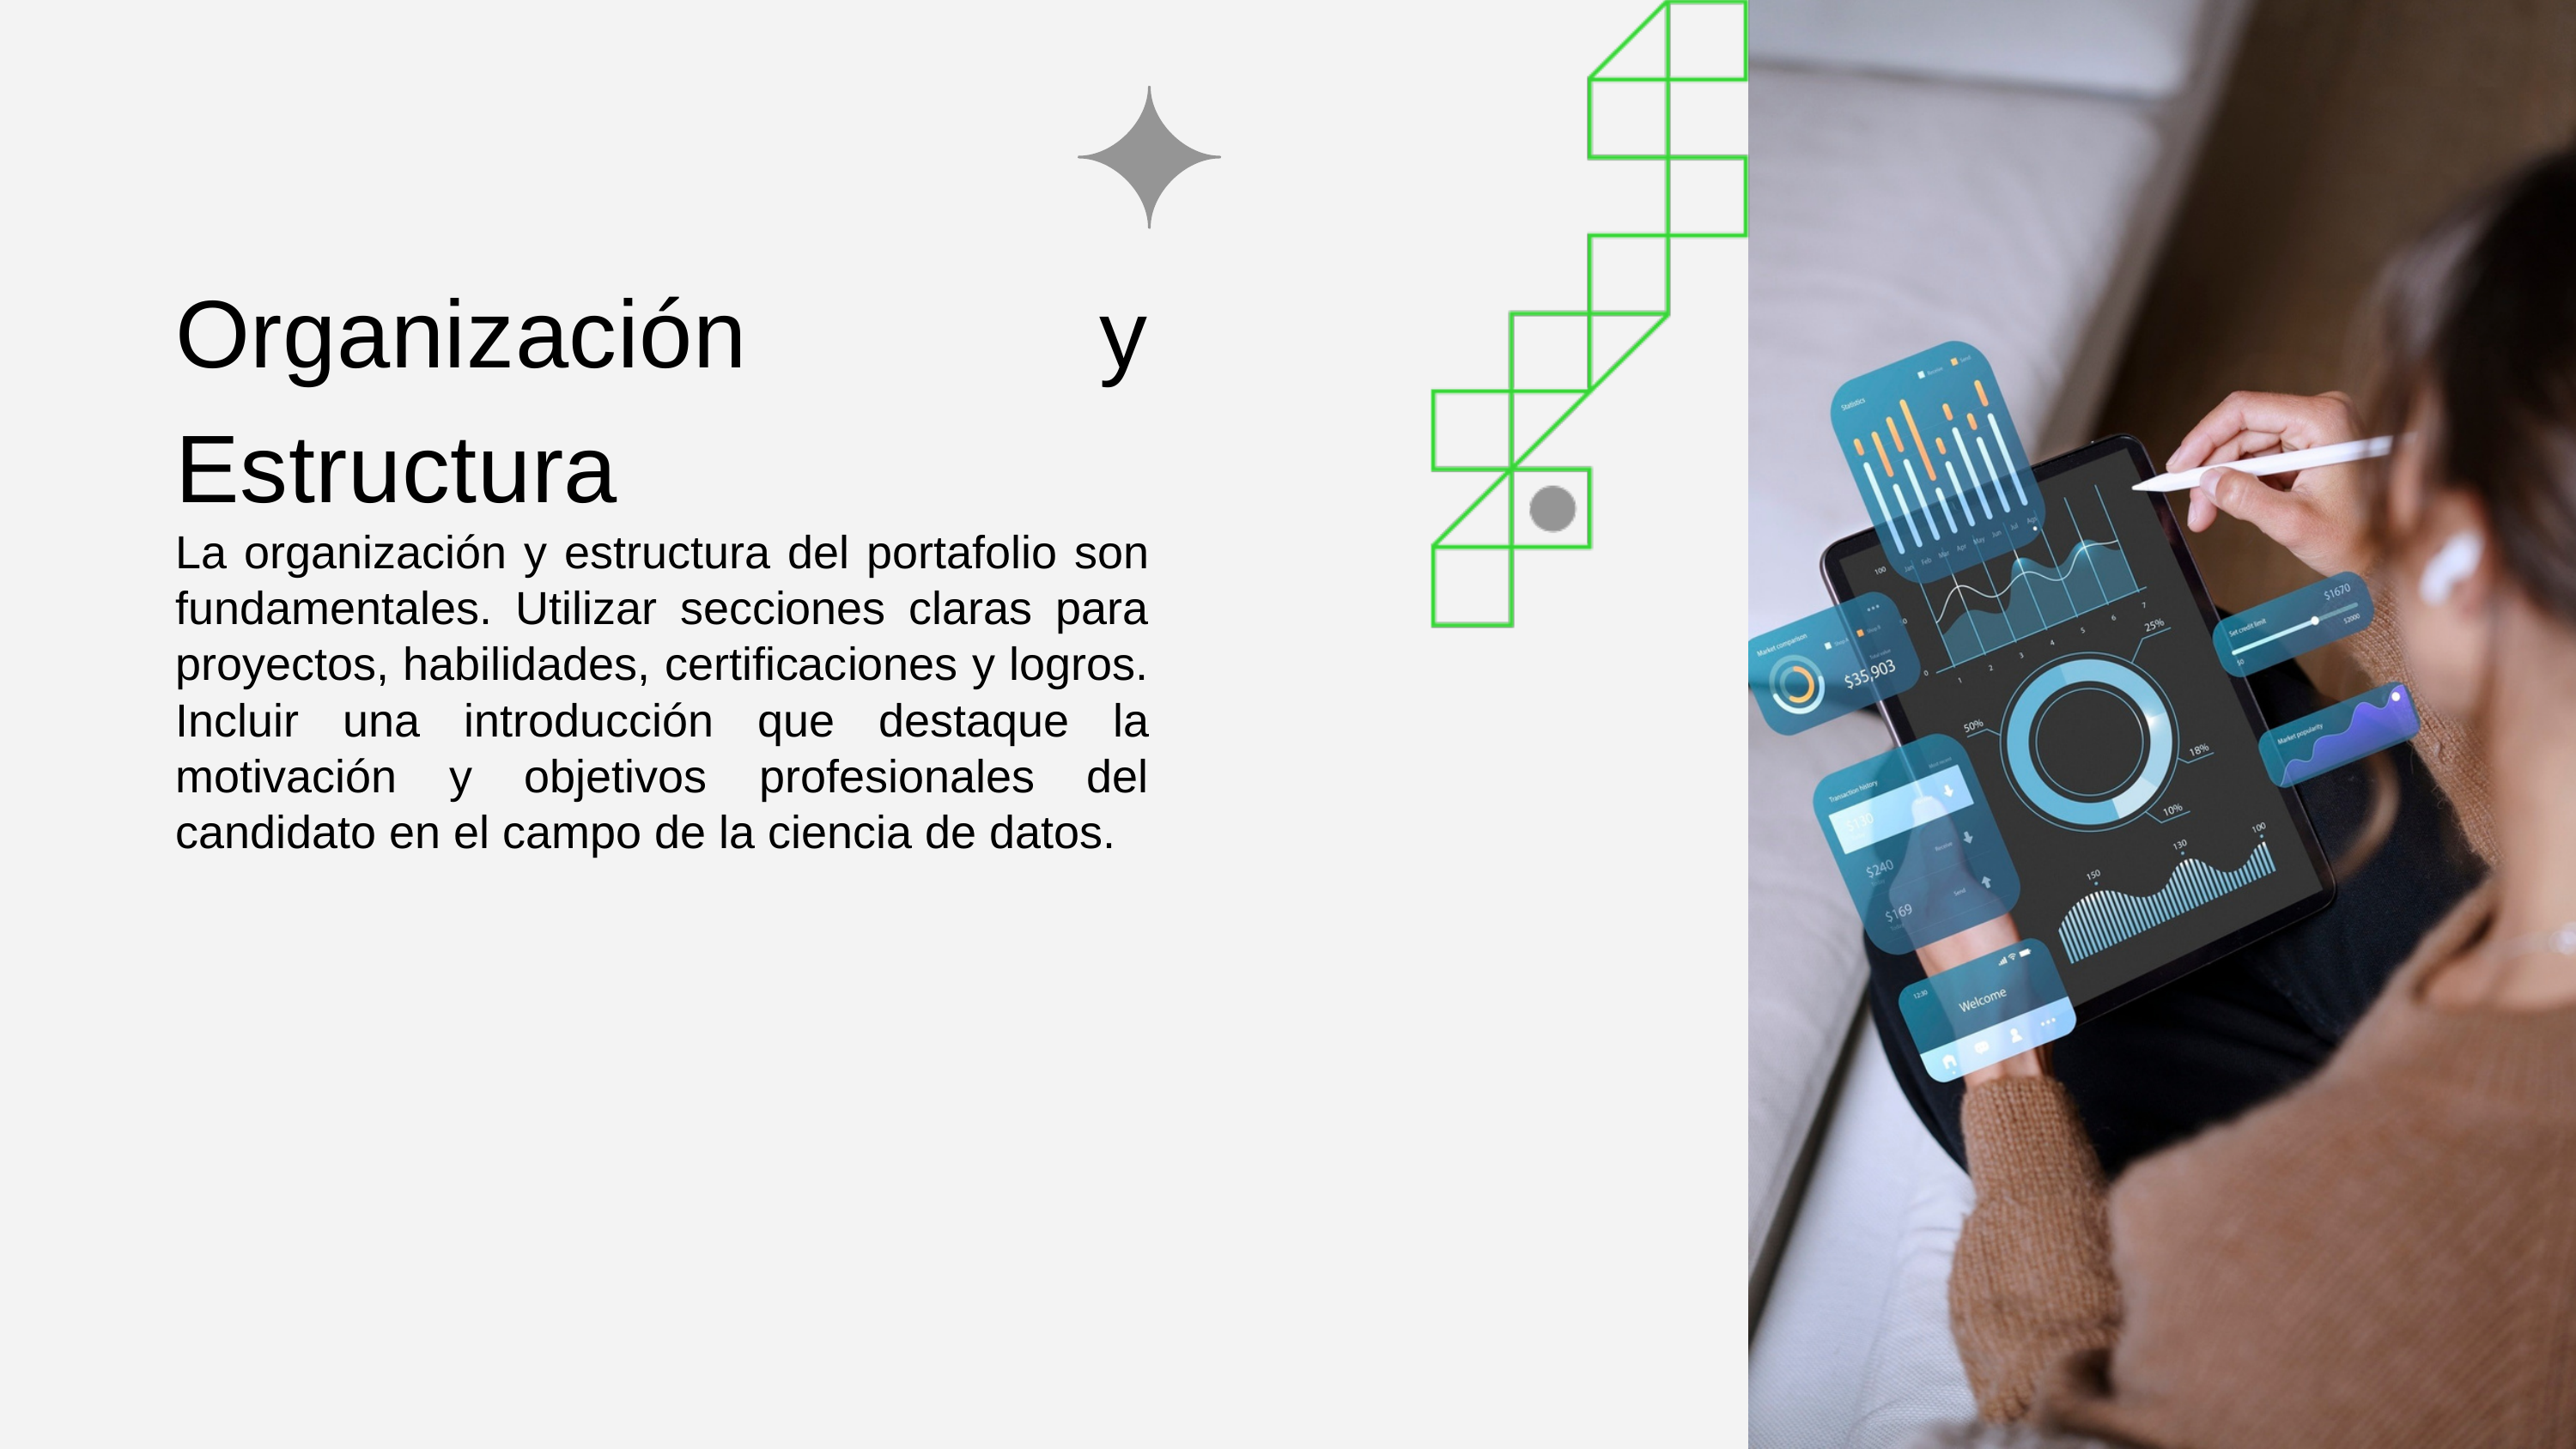

Organización y Estructura
La organización y estructura del portafolio son fundamentales. Utilizar secciones claras para proyectos, habilidades, certiﬁcaciones y logros. Incluir una introducción que destaque la motivación y objetivos profesionales del candidato en el campo de la ciencia de datos.